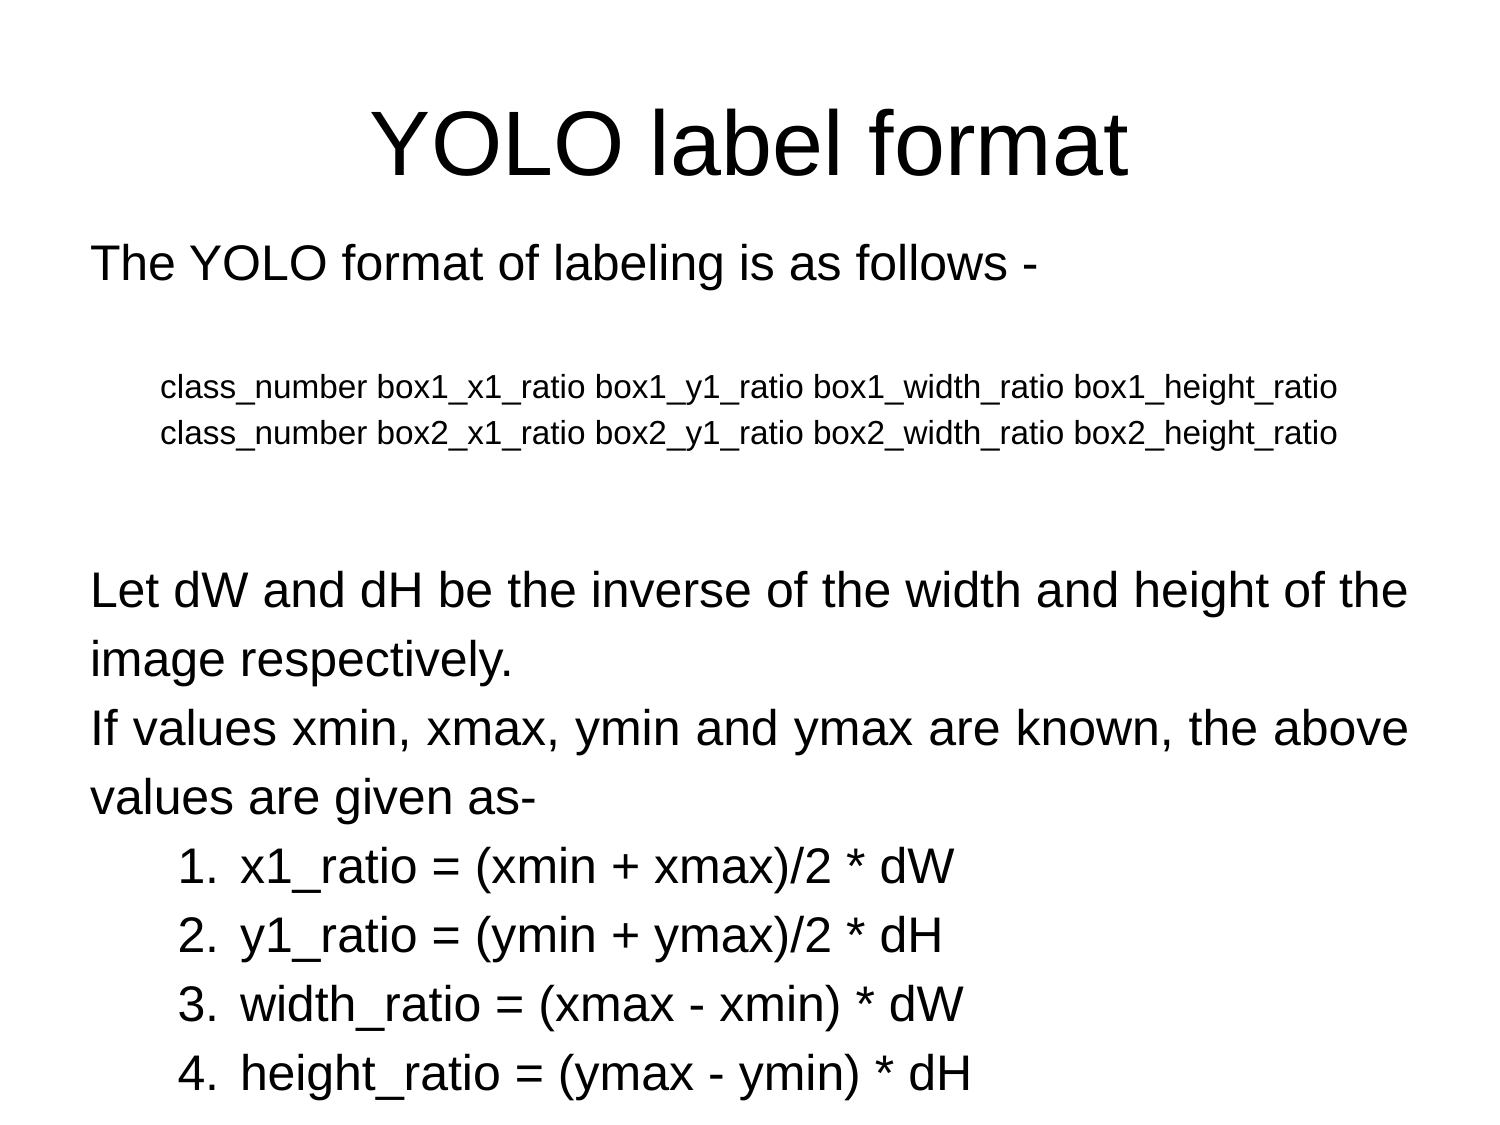

# YOLO label format
The YOLO format of labeling is as follows -

class_number box1_x1_ratio box1_y1_ratio box1_width_ratio box1_height_ratio
class_number box2_x1_ratio box2_y1_ratio box2_width_ratio box2_height_ratio

Let dW and dH be the inverse of the width and height of the image respectively.
If values xmin, xmax, ymin and ymax are known, the above values are given as-
x1_ratio = (xmin + xmax)/2 * dW
y1_ratio = (ymin + ymax)/2 * dH
width_ratio = (xmax - xmin) * dW
height_ratio = (ymax - ymin) * dH